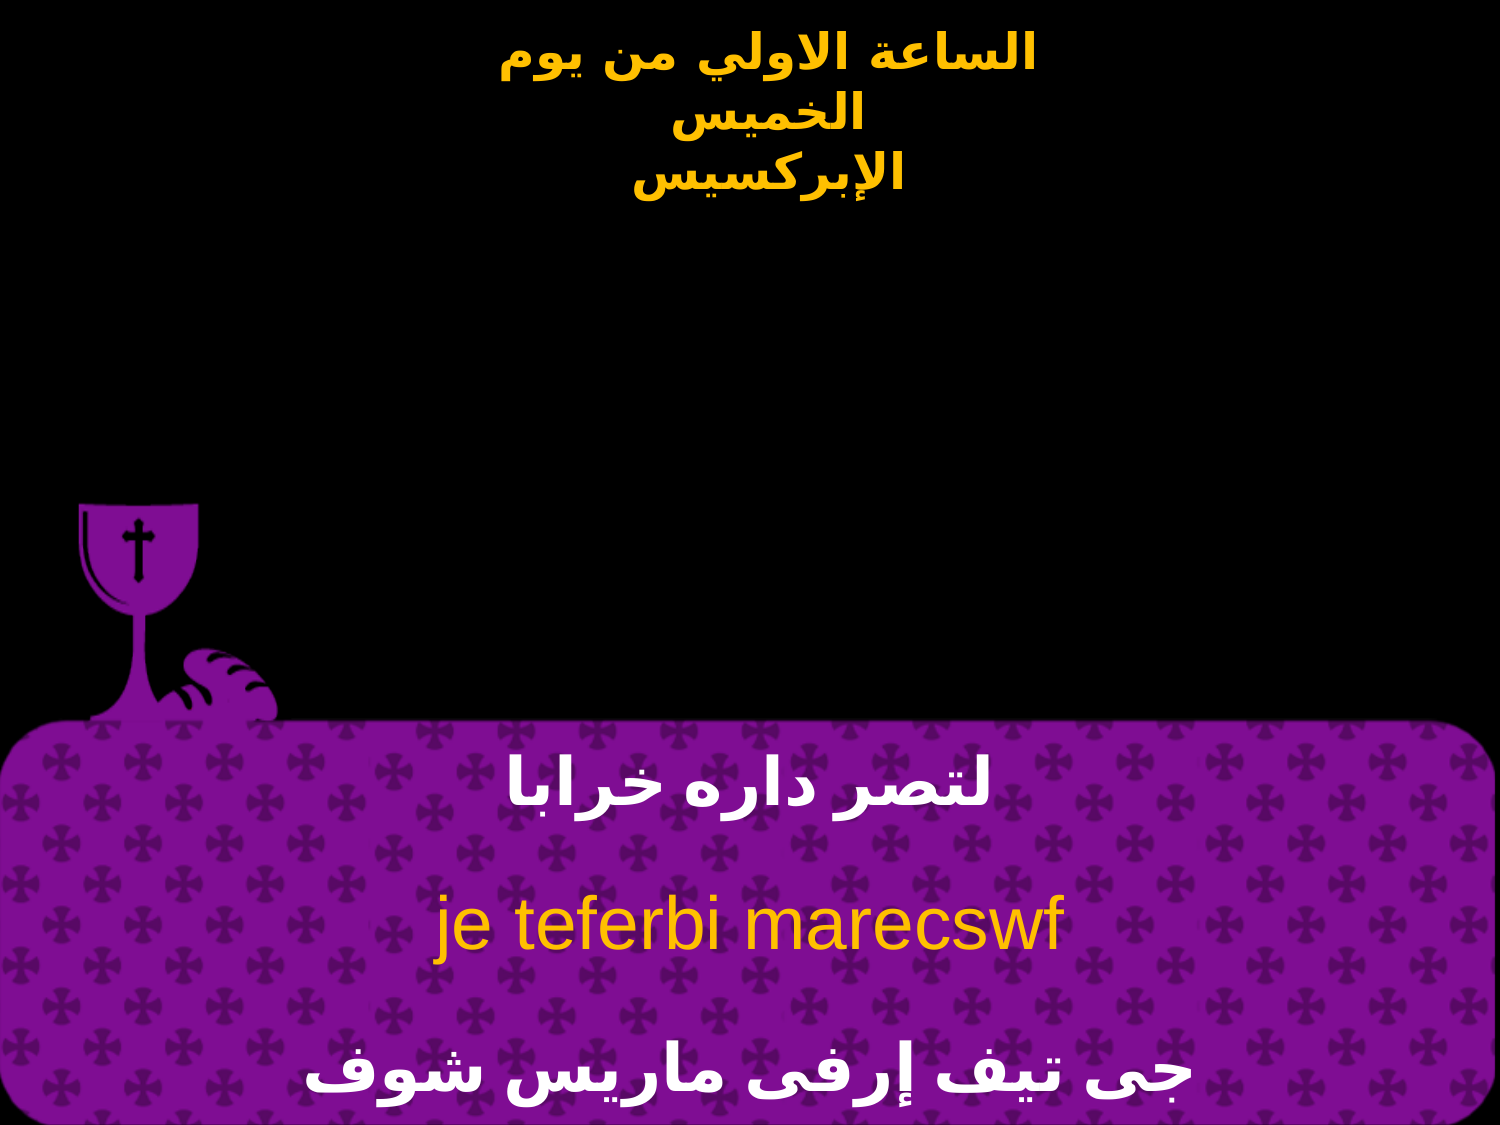

# لتصر داره خرابا
je teferbi marecswf
جى تيف إرفى ماريس شوف